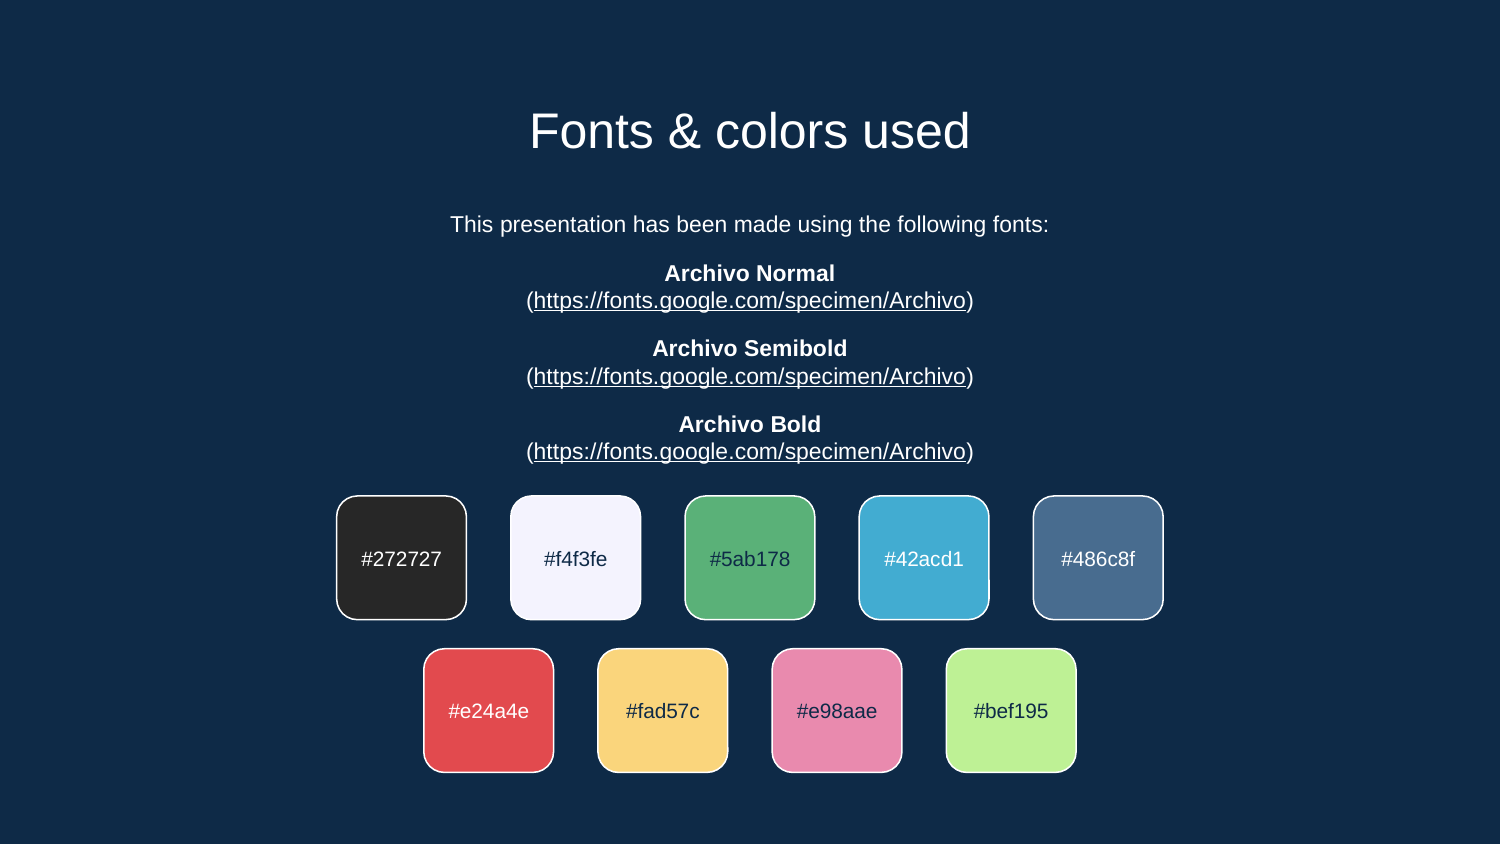

# Fonts & colors used
This presentation has been made using the following fonts:
Archivo Normal
(https://fonts.google.com/specimen/Archivo)
Archivo Semibold
(https://fonts.google.com/specimen/Archivo)
Archivo Bold
(https://fonts.google.com/specimen/Archivo)

#272727
#f4f3fe
#5ab178
#42acd1
#486c8f

#e24a4e
#fad57c
#e98aae
#bef195